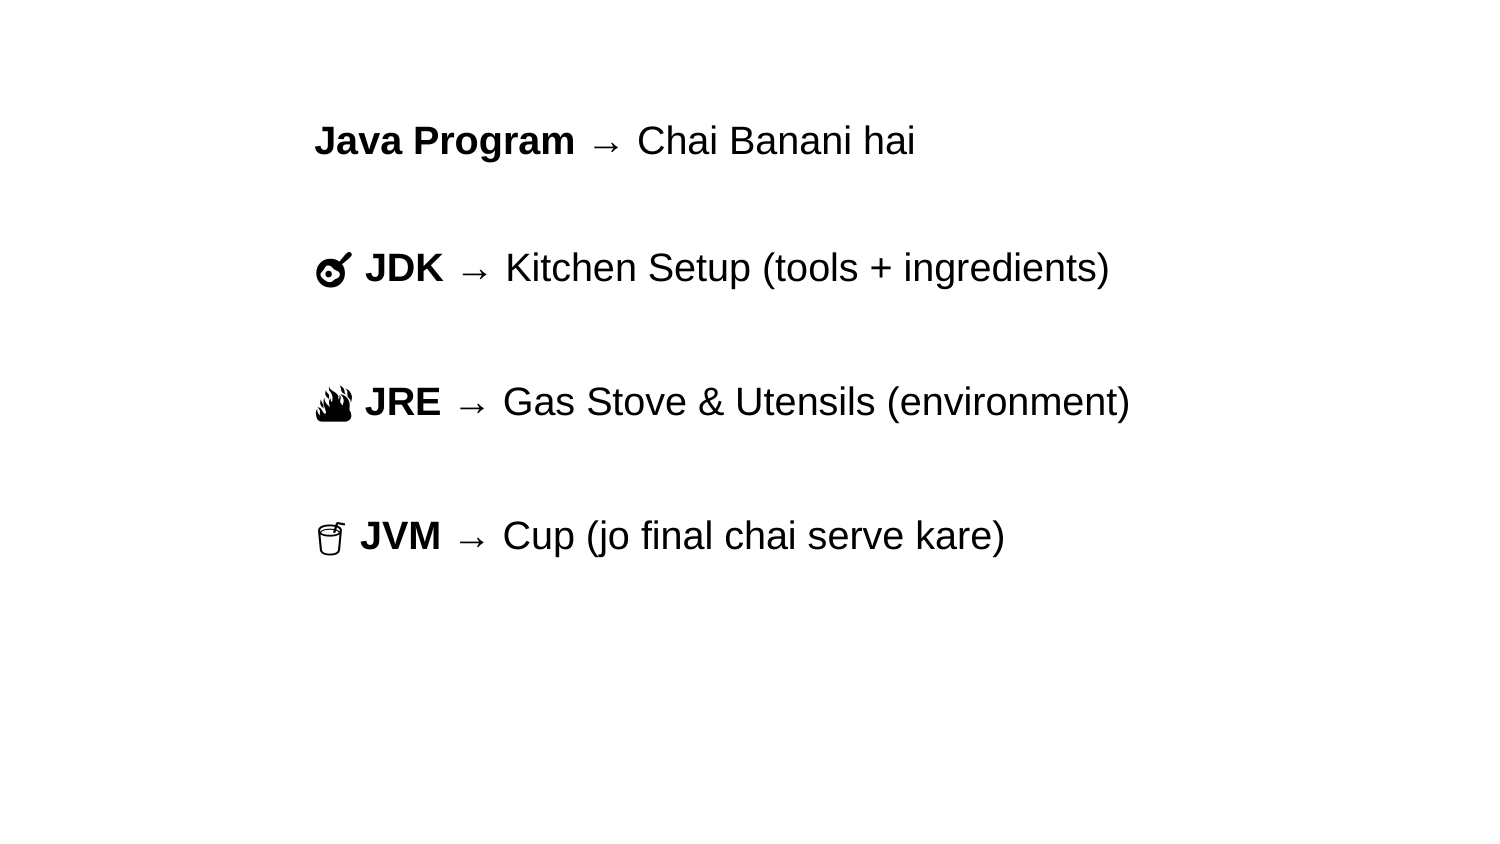

Java Program → Chai Banani hai
🍳 JDK → Kitchen Setup (tools + ingredients)
🔥 JRE → Gas Stove & Utensils (environment)
🥤 JVM → Cup (jo final chai serve kare)